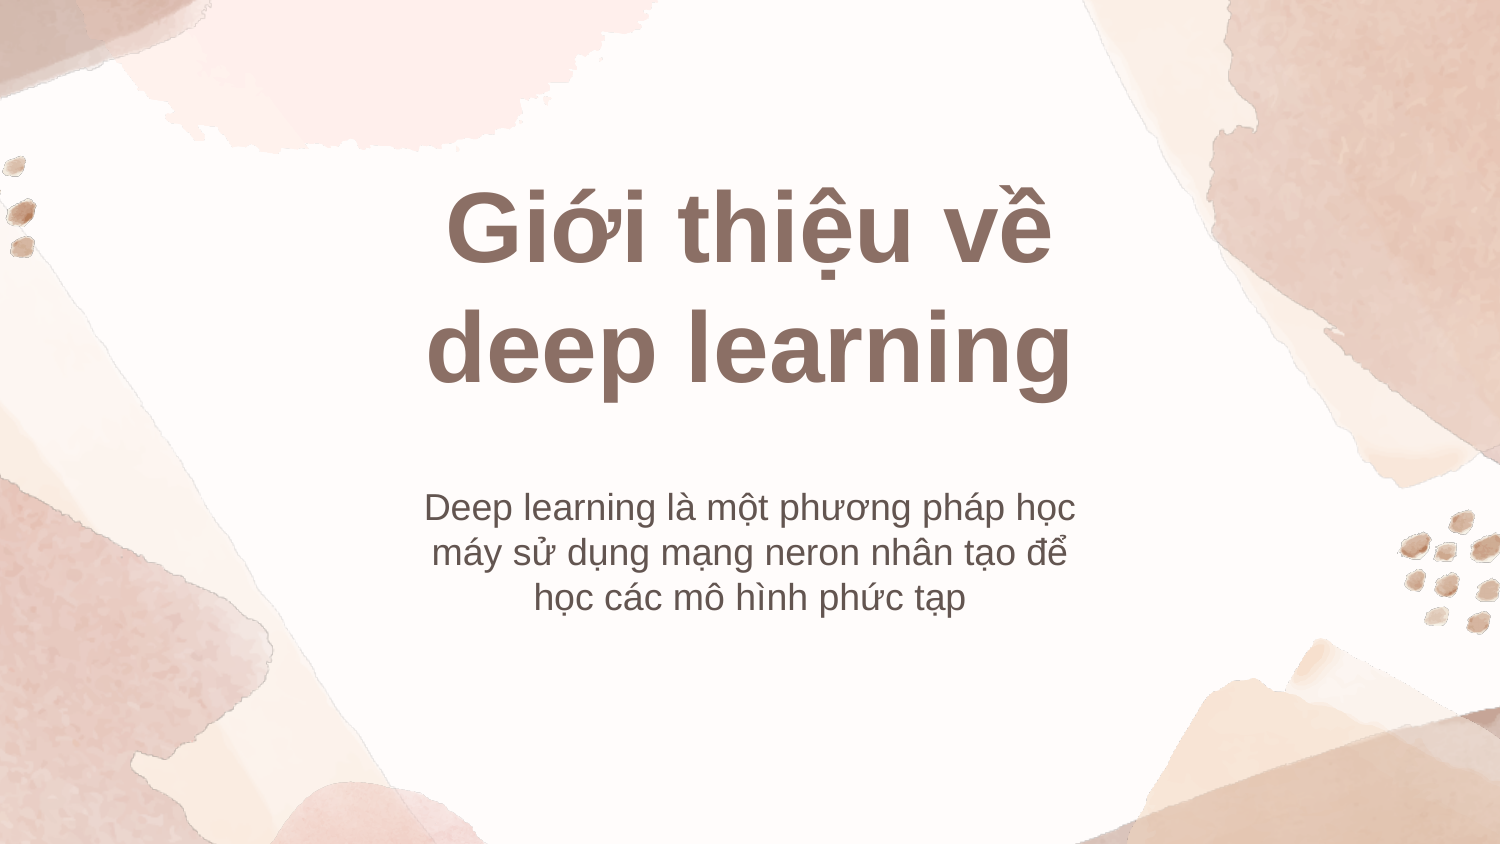

# Giới thiệu về deep learning
Deep learning là một phương pháp học máy sử dụng mạng neron nhân tạo để học các mô hình phức tạp